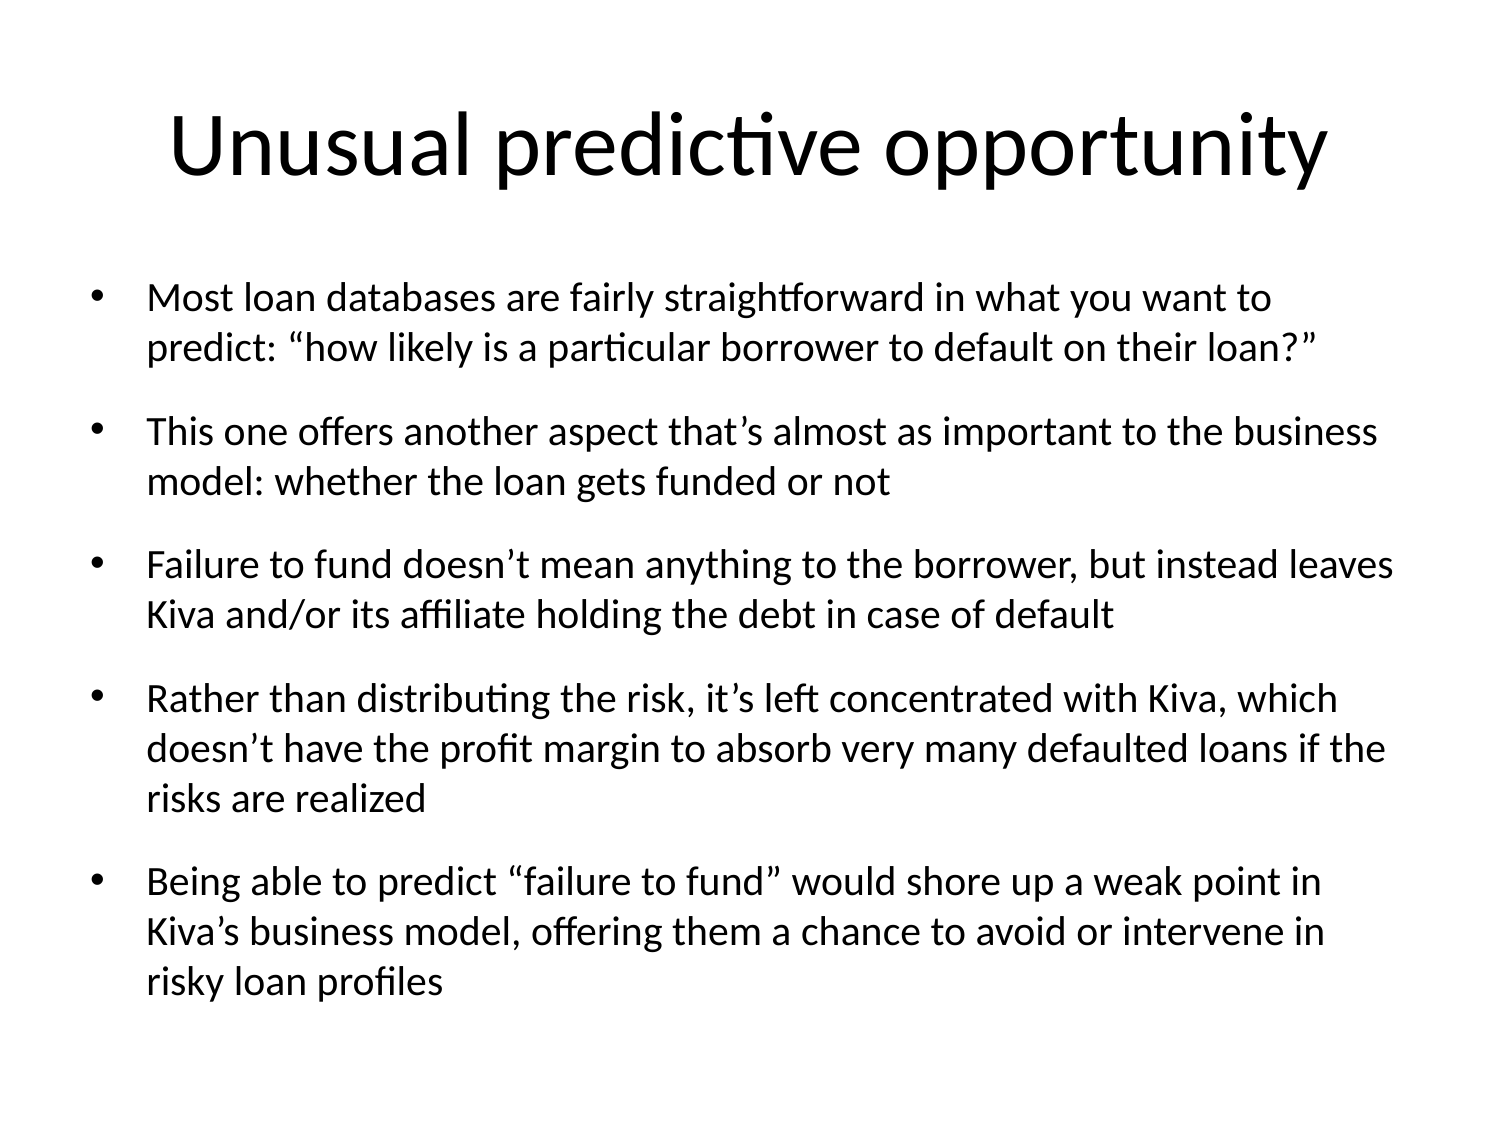

# Unusual predictive opportunity
Most loan databases are fairly straightforward in what you want to predict: “how likely is a particular borrower to default on their loan?”
This one offers another aspect that’s almost as important to the business model: whether the loan gets funded or not
Failure to fund doesn’t mean anything to the borrower, but instead leaves Kiva and/or its affiliate holding the debt in case of default
Rather than distributing the risk, it’s left concentrated with Kiva, which doesn’t have the profit margin to absorb very many defaulted loans if the risks are realized
Being able to predict “failure to fund” would shore up a weak point in Kiva’s business model, offering them a chance to avoid or intervene in risky loan profiles